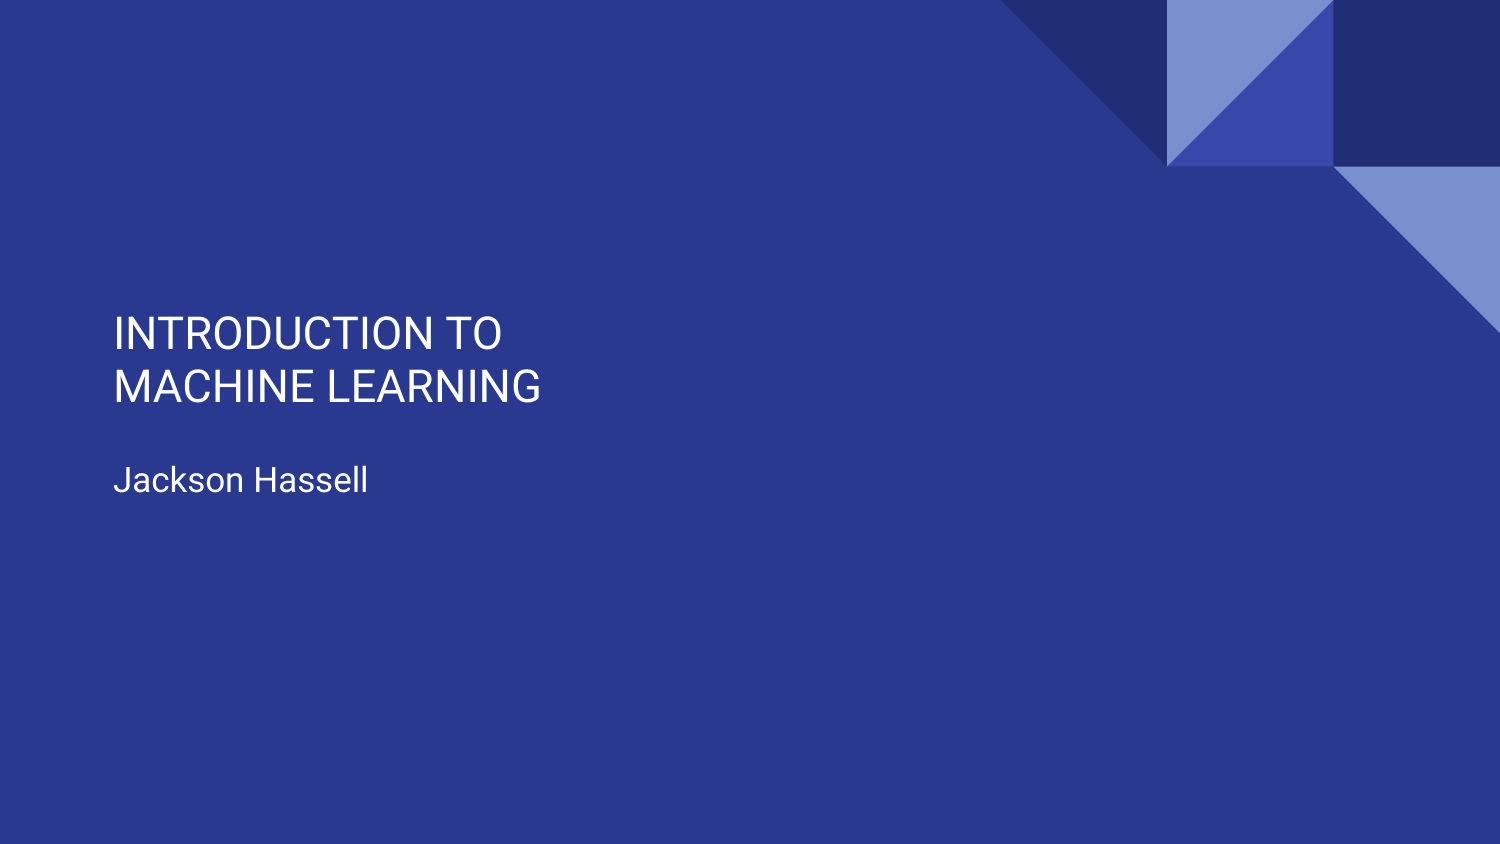

# INTRODUCTION TO
MACHINE LEARNING
Jackson Hassell